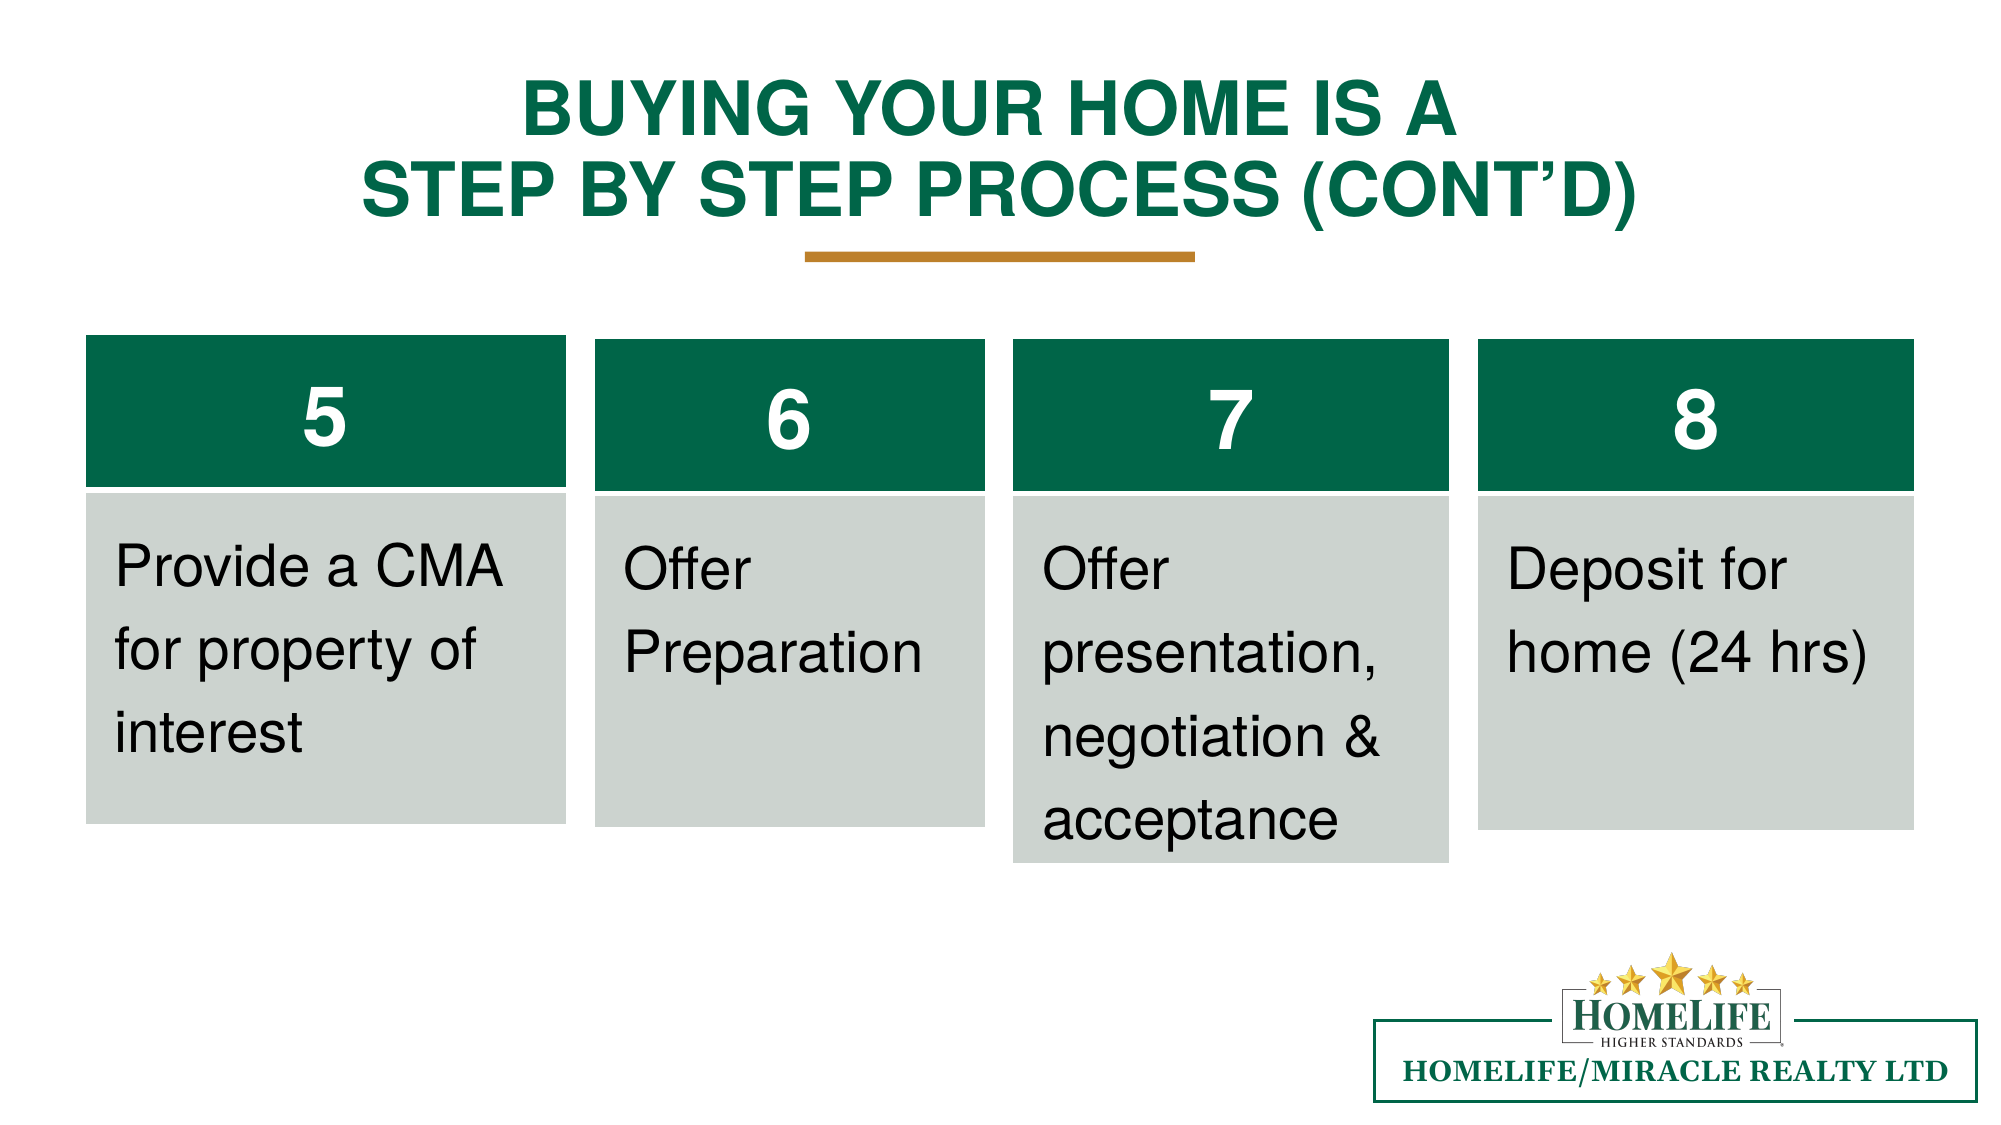

BUYING YOUR HOME IS A
STEP BY STEP PROCESS (CONT’D)
| 5 |
| --- |
| Provide a CMA for property of interest |
| 6 |
| --- |
| Offer Preparation |
| 7 |
| --- |
| Offer presentation, negotiation & acceptance |
| 8 |
| --- |
| Deposit for home (24 hrs) |